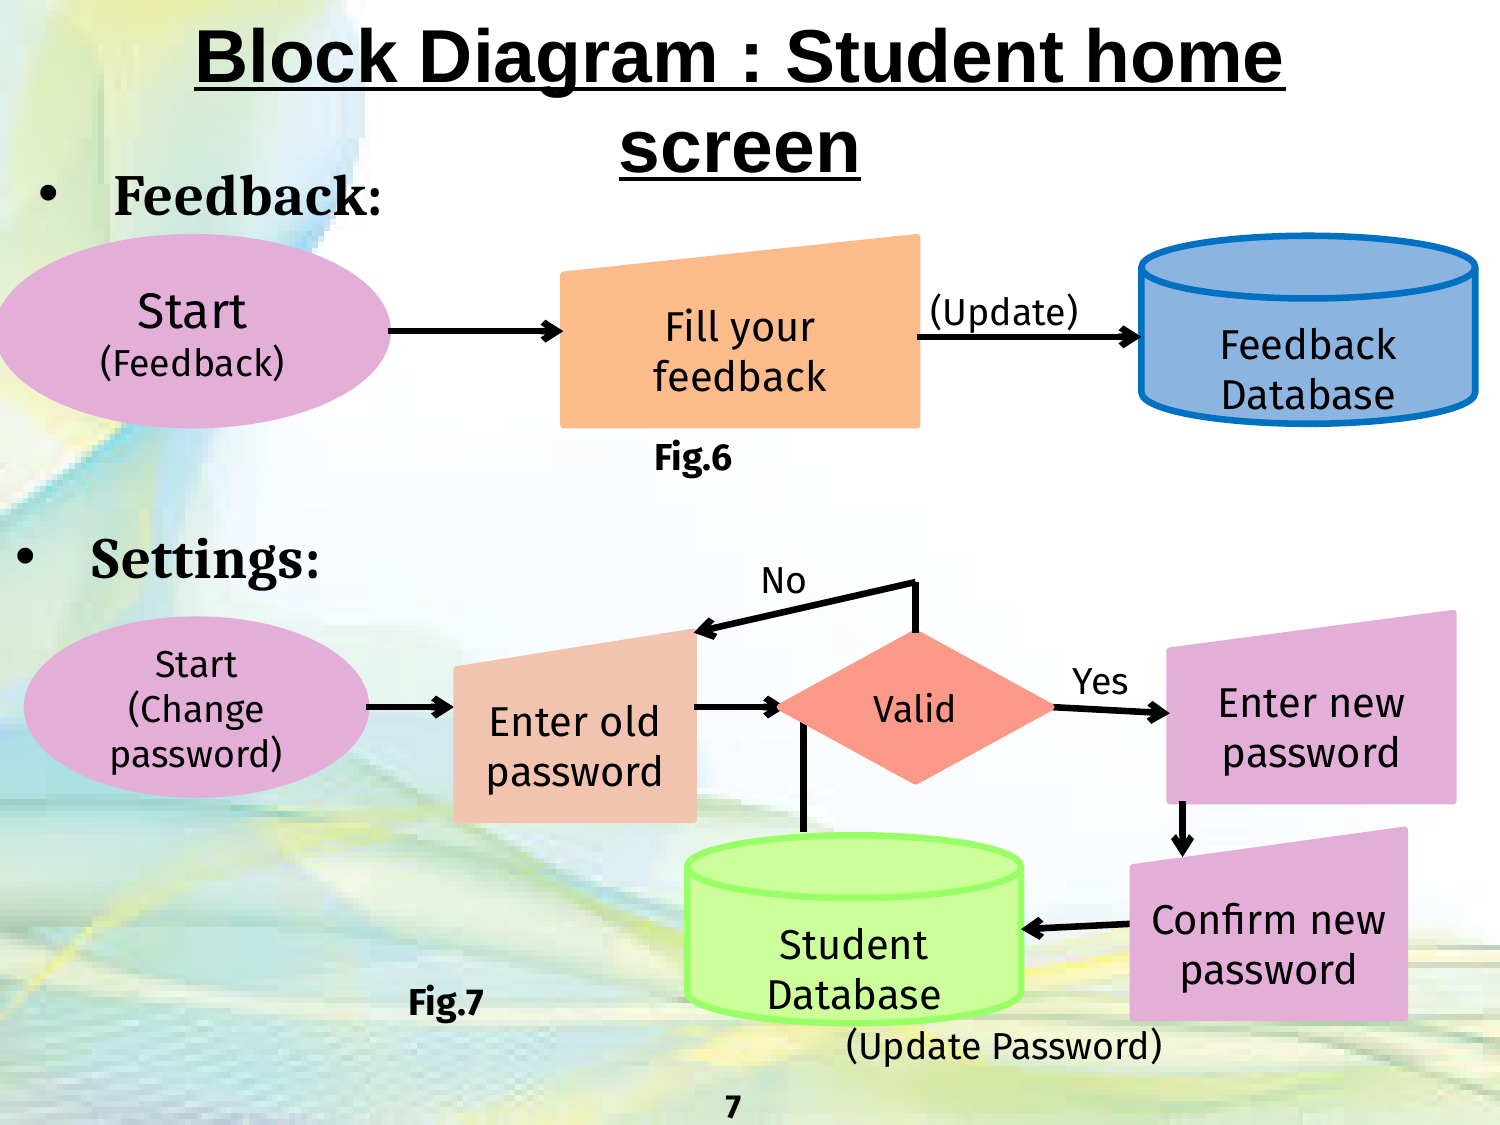

Block Diagram : Student home screen
Feedback:

Feedback
Database
Fill your feedback
Start
(Feedback)
(Update)
Fig.6
Settings:
No
Enter new password
Start
(Change password)
Enter old password
Valid
Yes
Confirm new password

Student
Database
Fig.7
(Update Password)
7